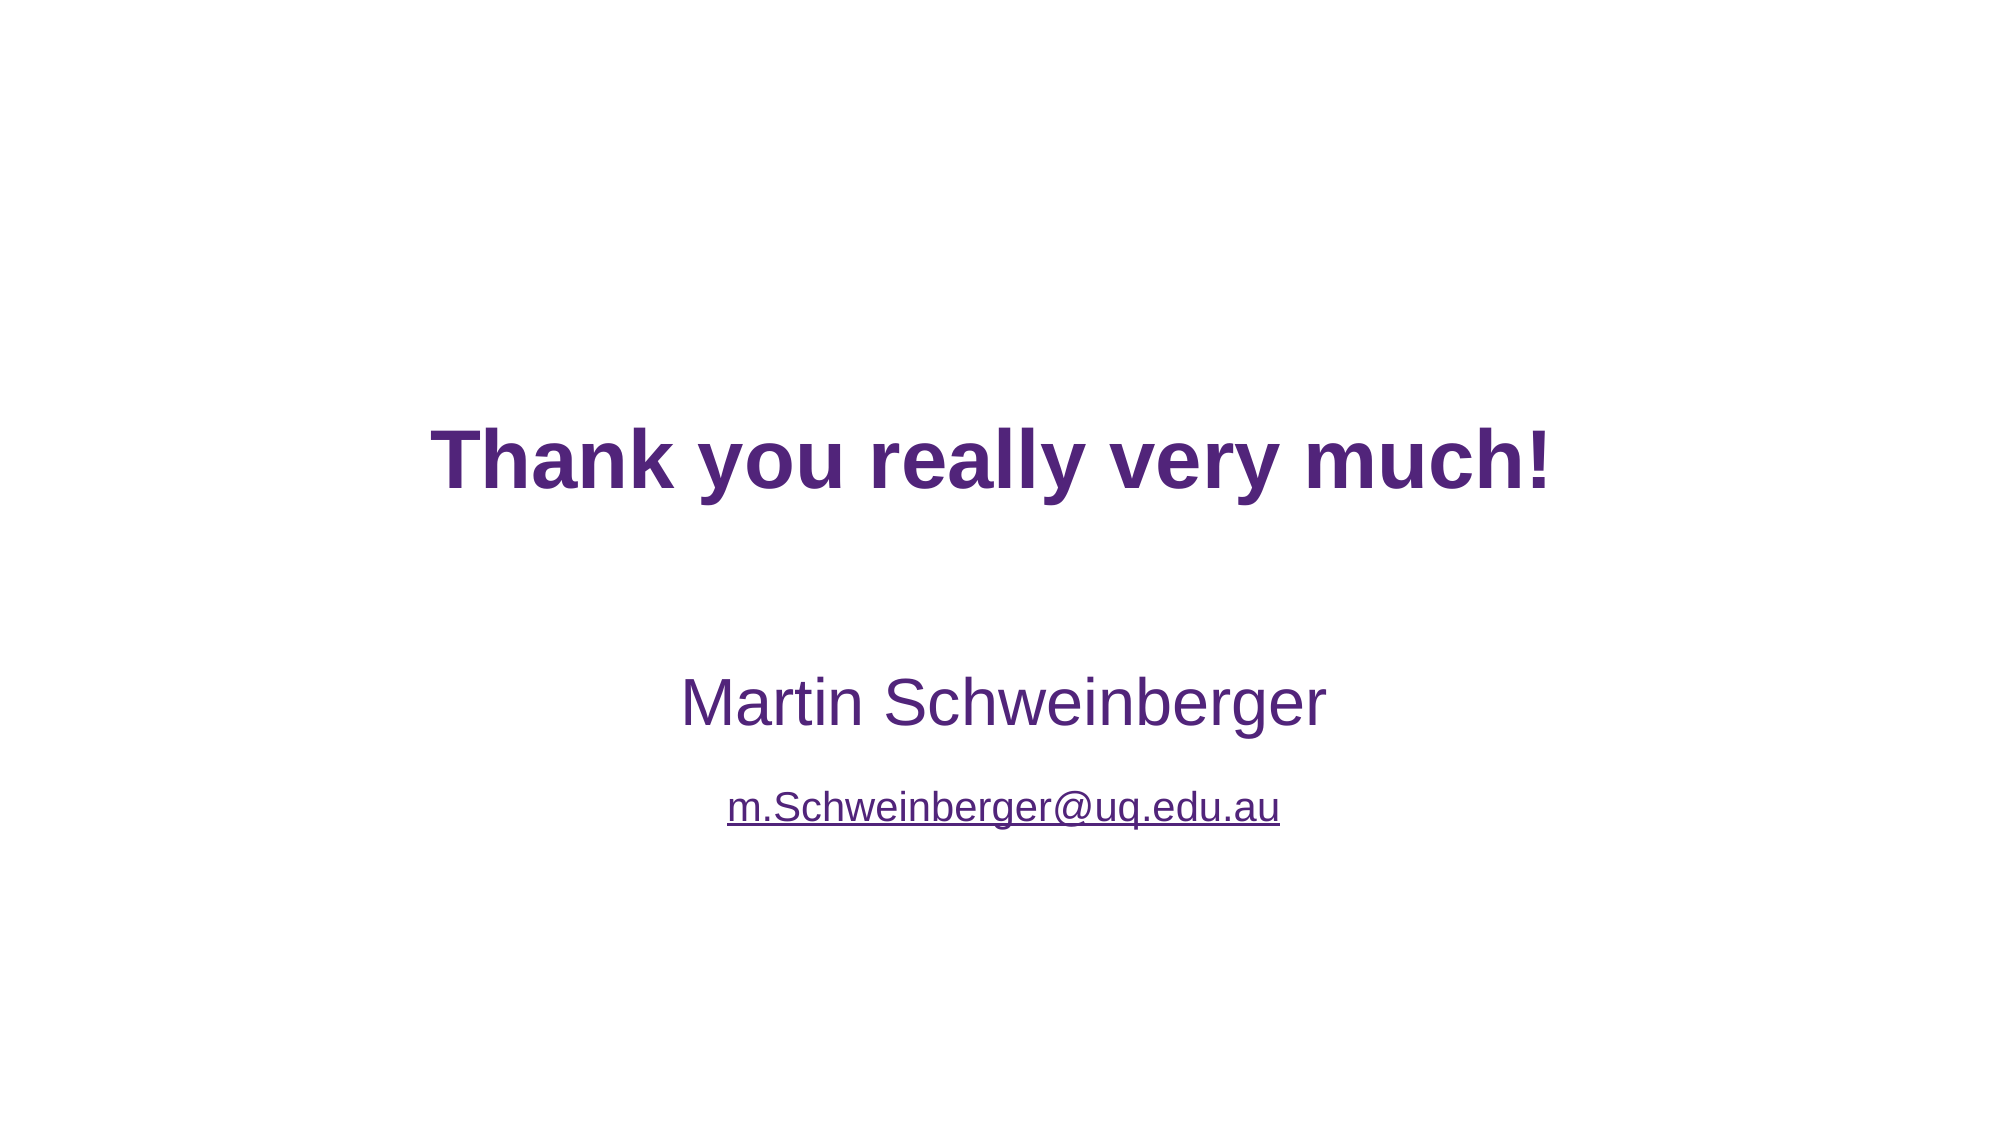

Thank you really very much!

Martin Schweinberger

m.Schweinberger@uq.edu.au